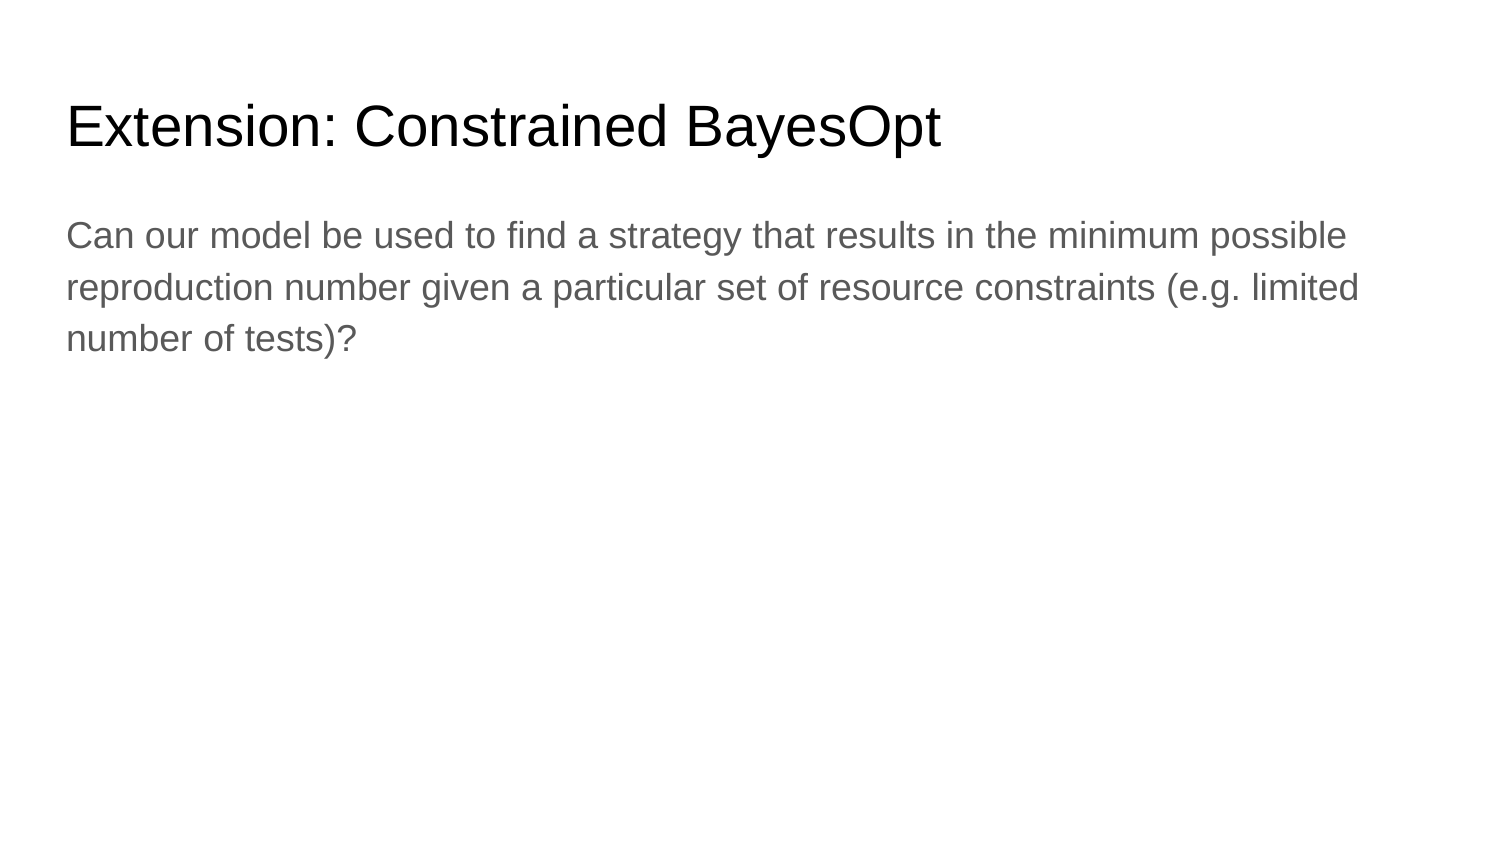

# Extension: Constrained BayesOpt
Can our model be used to find a strategy that results in the minimum possible reproduction number given a particular set of resource constraints (e.g. limited number of tests)?